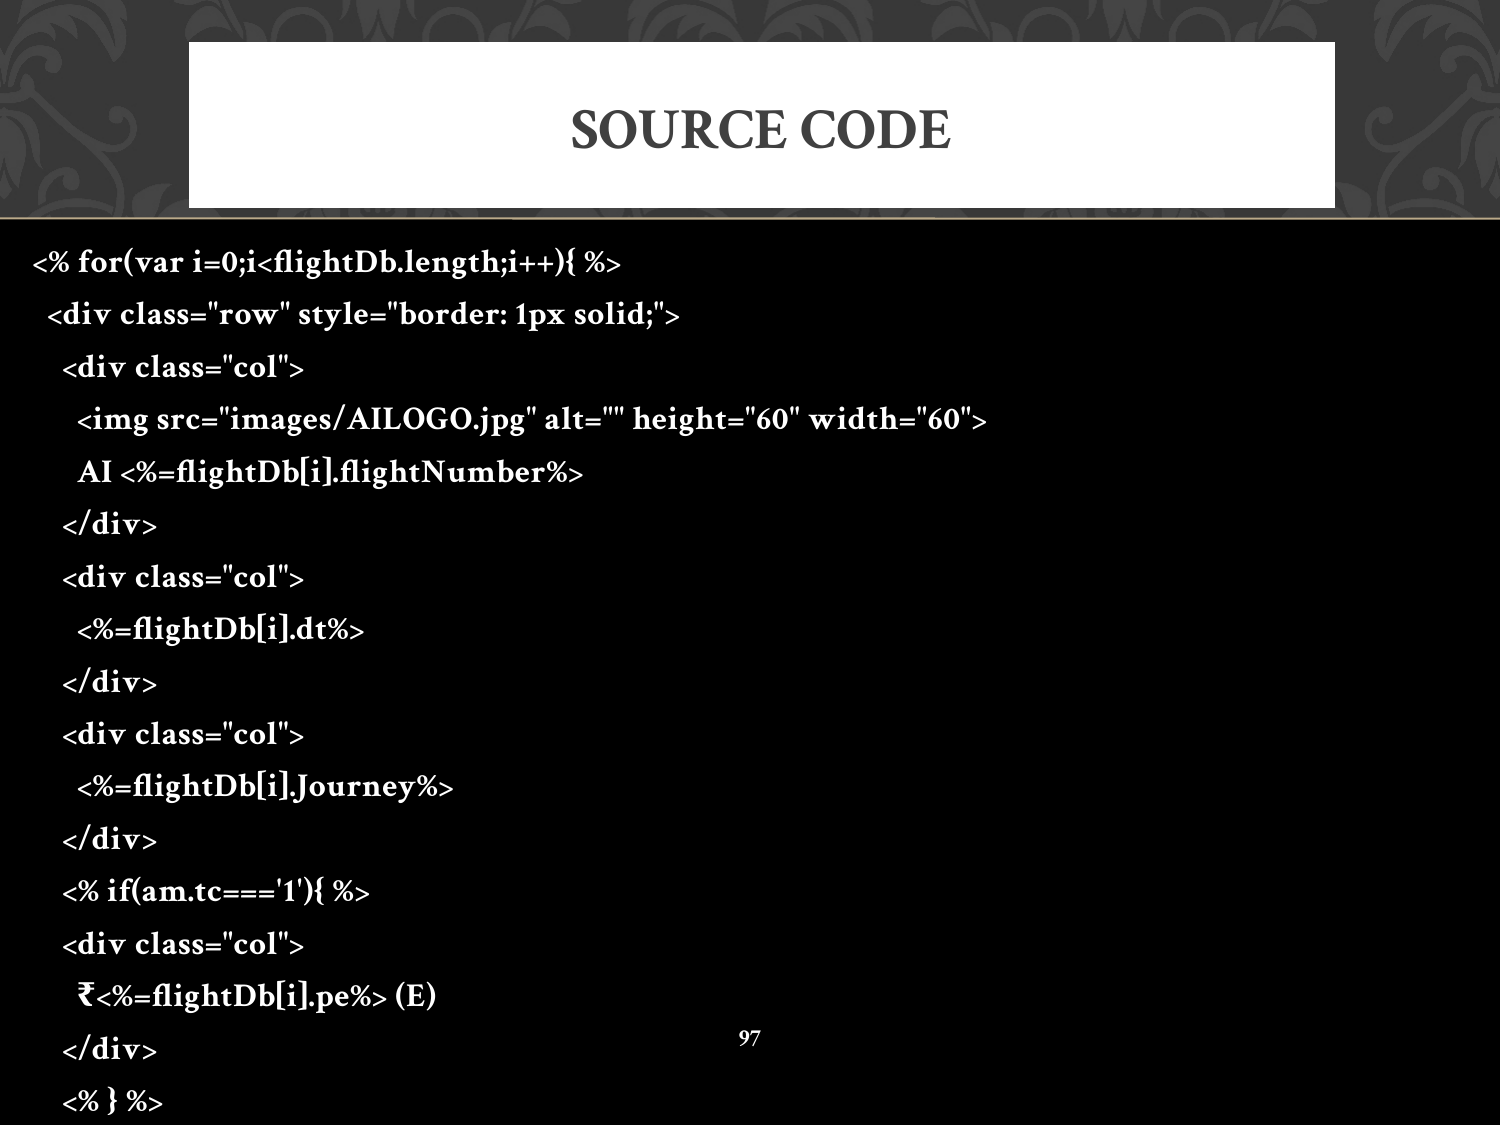

# SOURCE CODE
<% for(var i=0;i<flightDb.length;i++){ %>
  <div class="row" style="border: 1px solid;">
    <div class="col">
      <img src="images/AILOGO.jpg" alt="" height="60" width="60">
      AI <%=flightDb[i].flightNumber%>
    </div>
    <div class="col">
      <%=flightDb[i].dt%>
    </div>
    <div class="col">
      <%=flightDb[i].Journey%>
    </div>
    <% if(am.tc==='1'){ %>
    <div class="col">
      ₹<%=flightDb[i].pe%> (E)
    </div>
    <% } %>
97